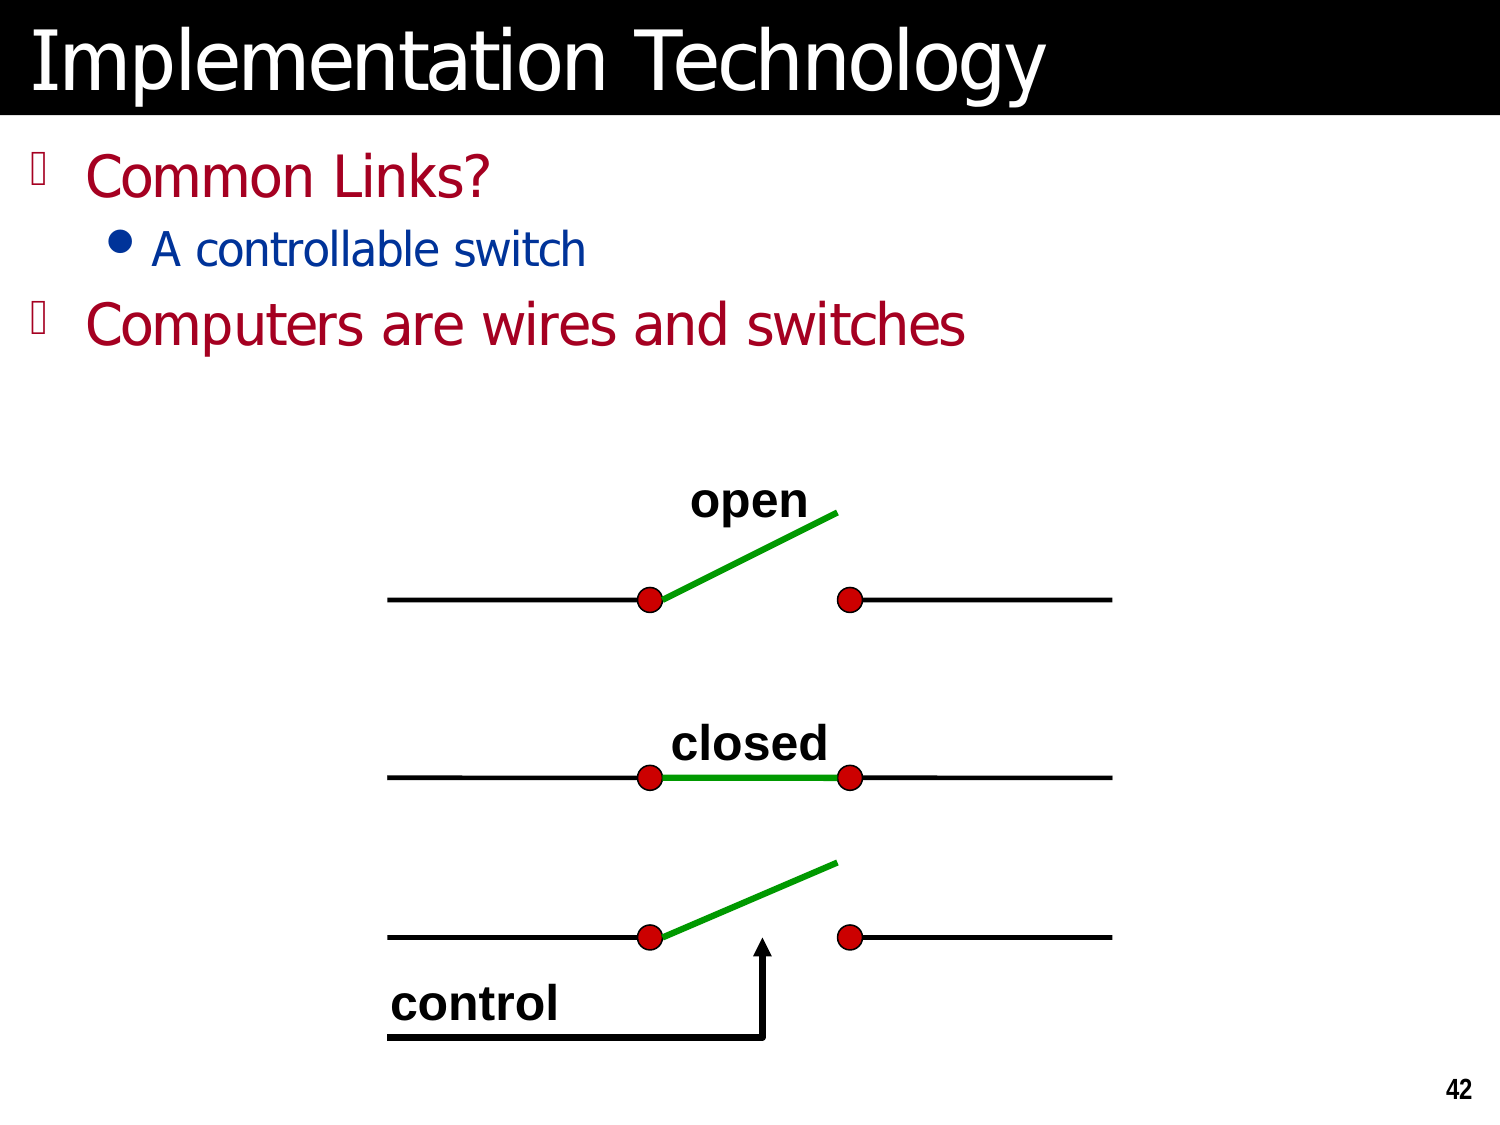

# Implementation Technology
Common Links?
A controllable switch
Computers are wires and switches

open

open

closed

control
42